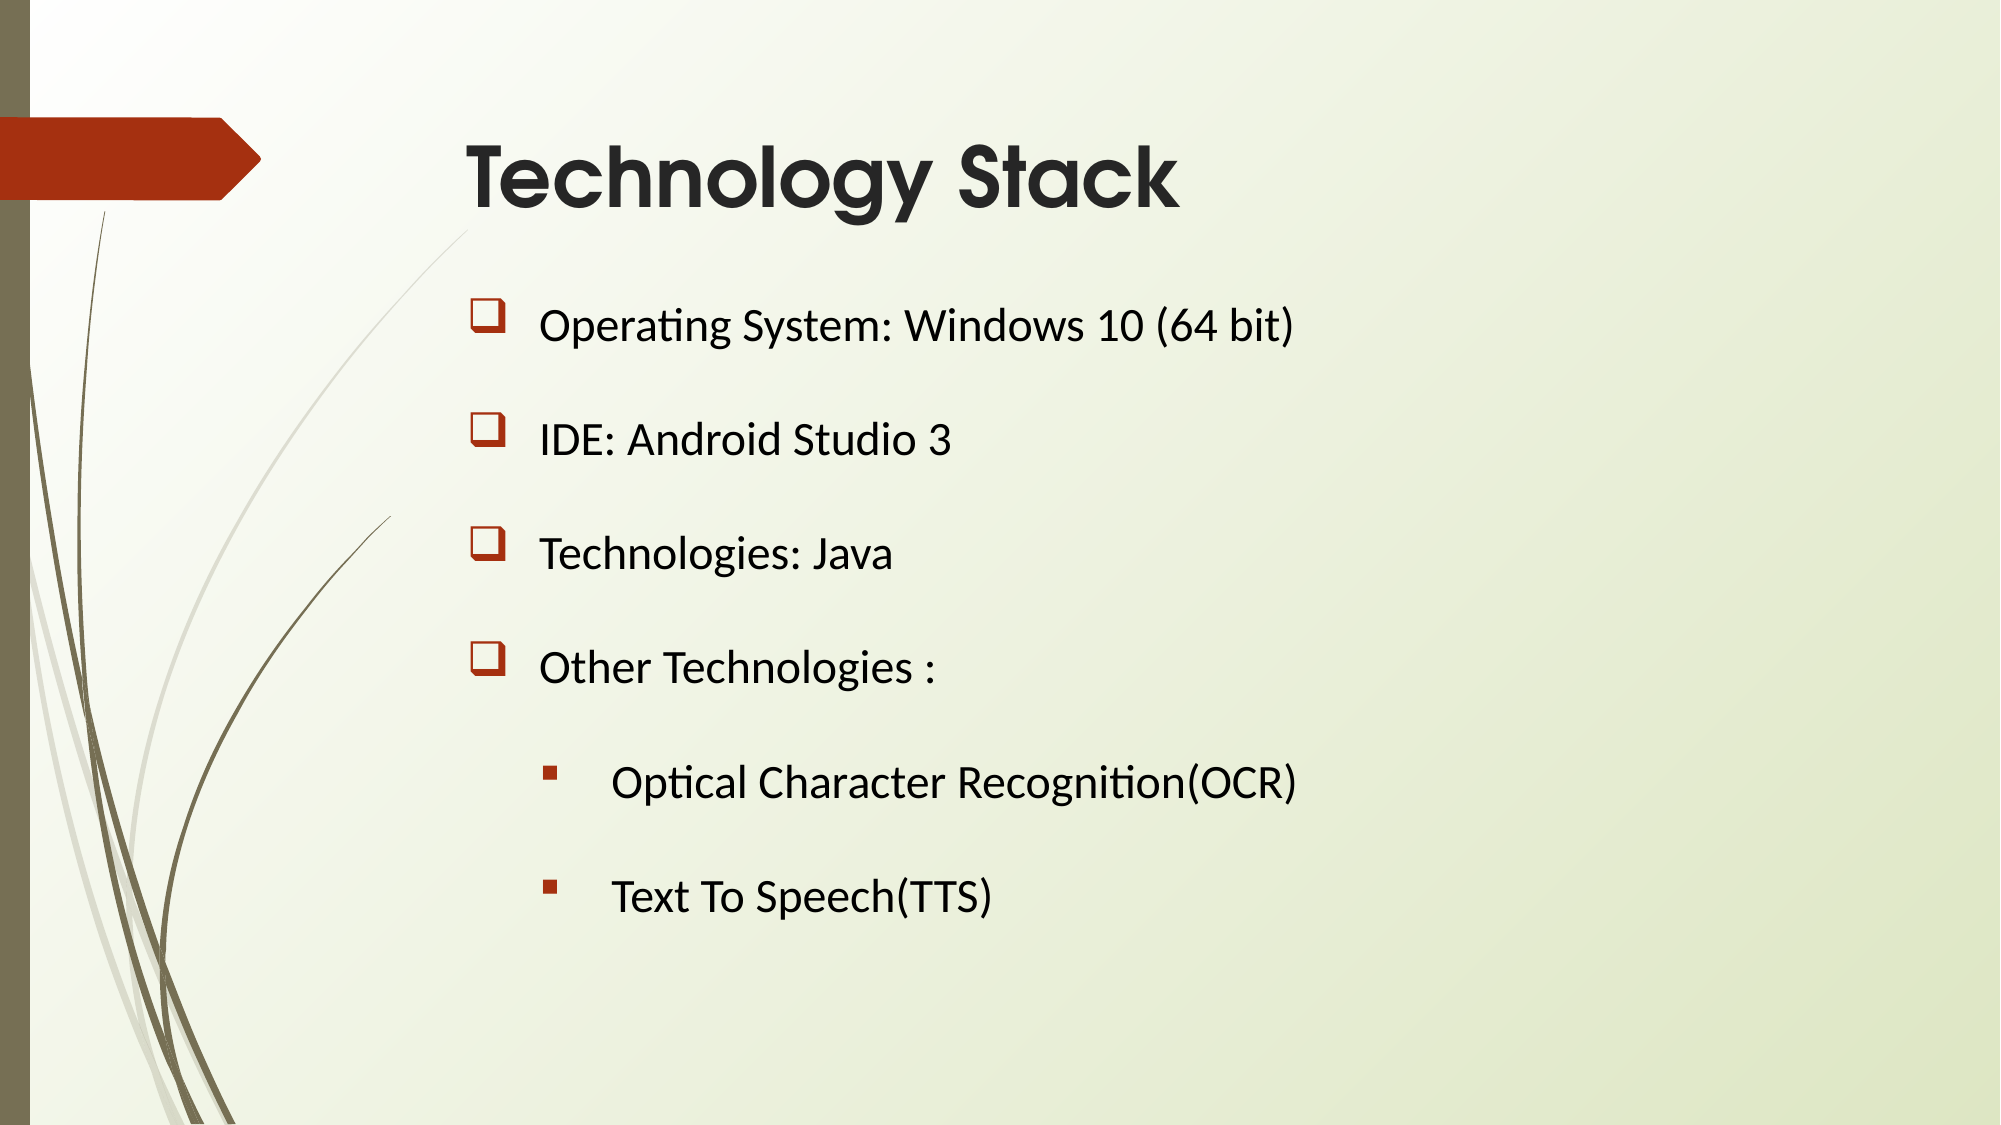

# Technology Stack
Operating System: Windows 10 (64 bit)
IDE: Android Studio 3
Technologies: Java
Other Technologies :
Optical Character Recognition(OCR)
Text To Speech(TTS)